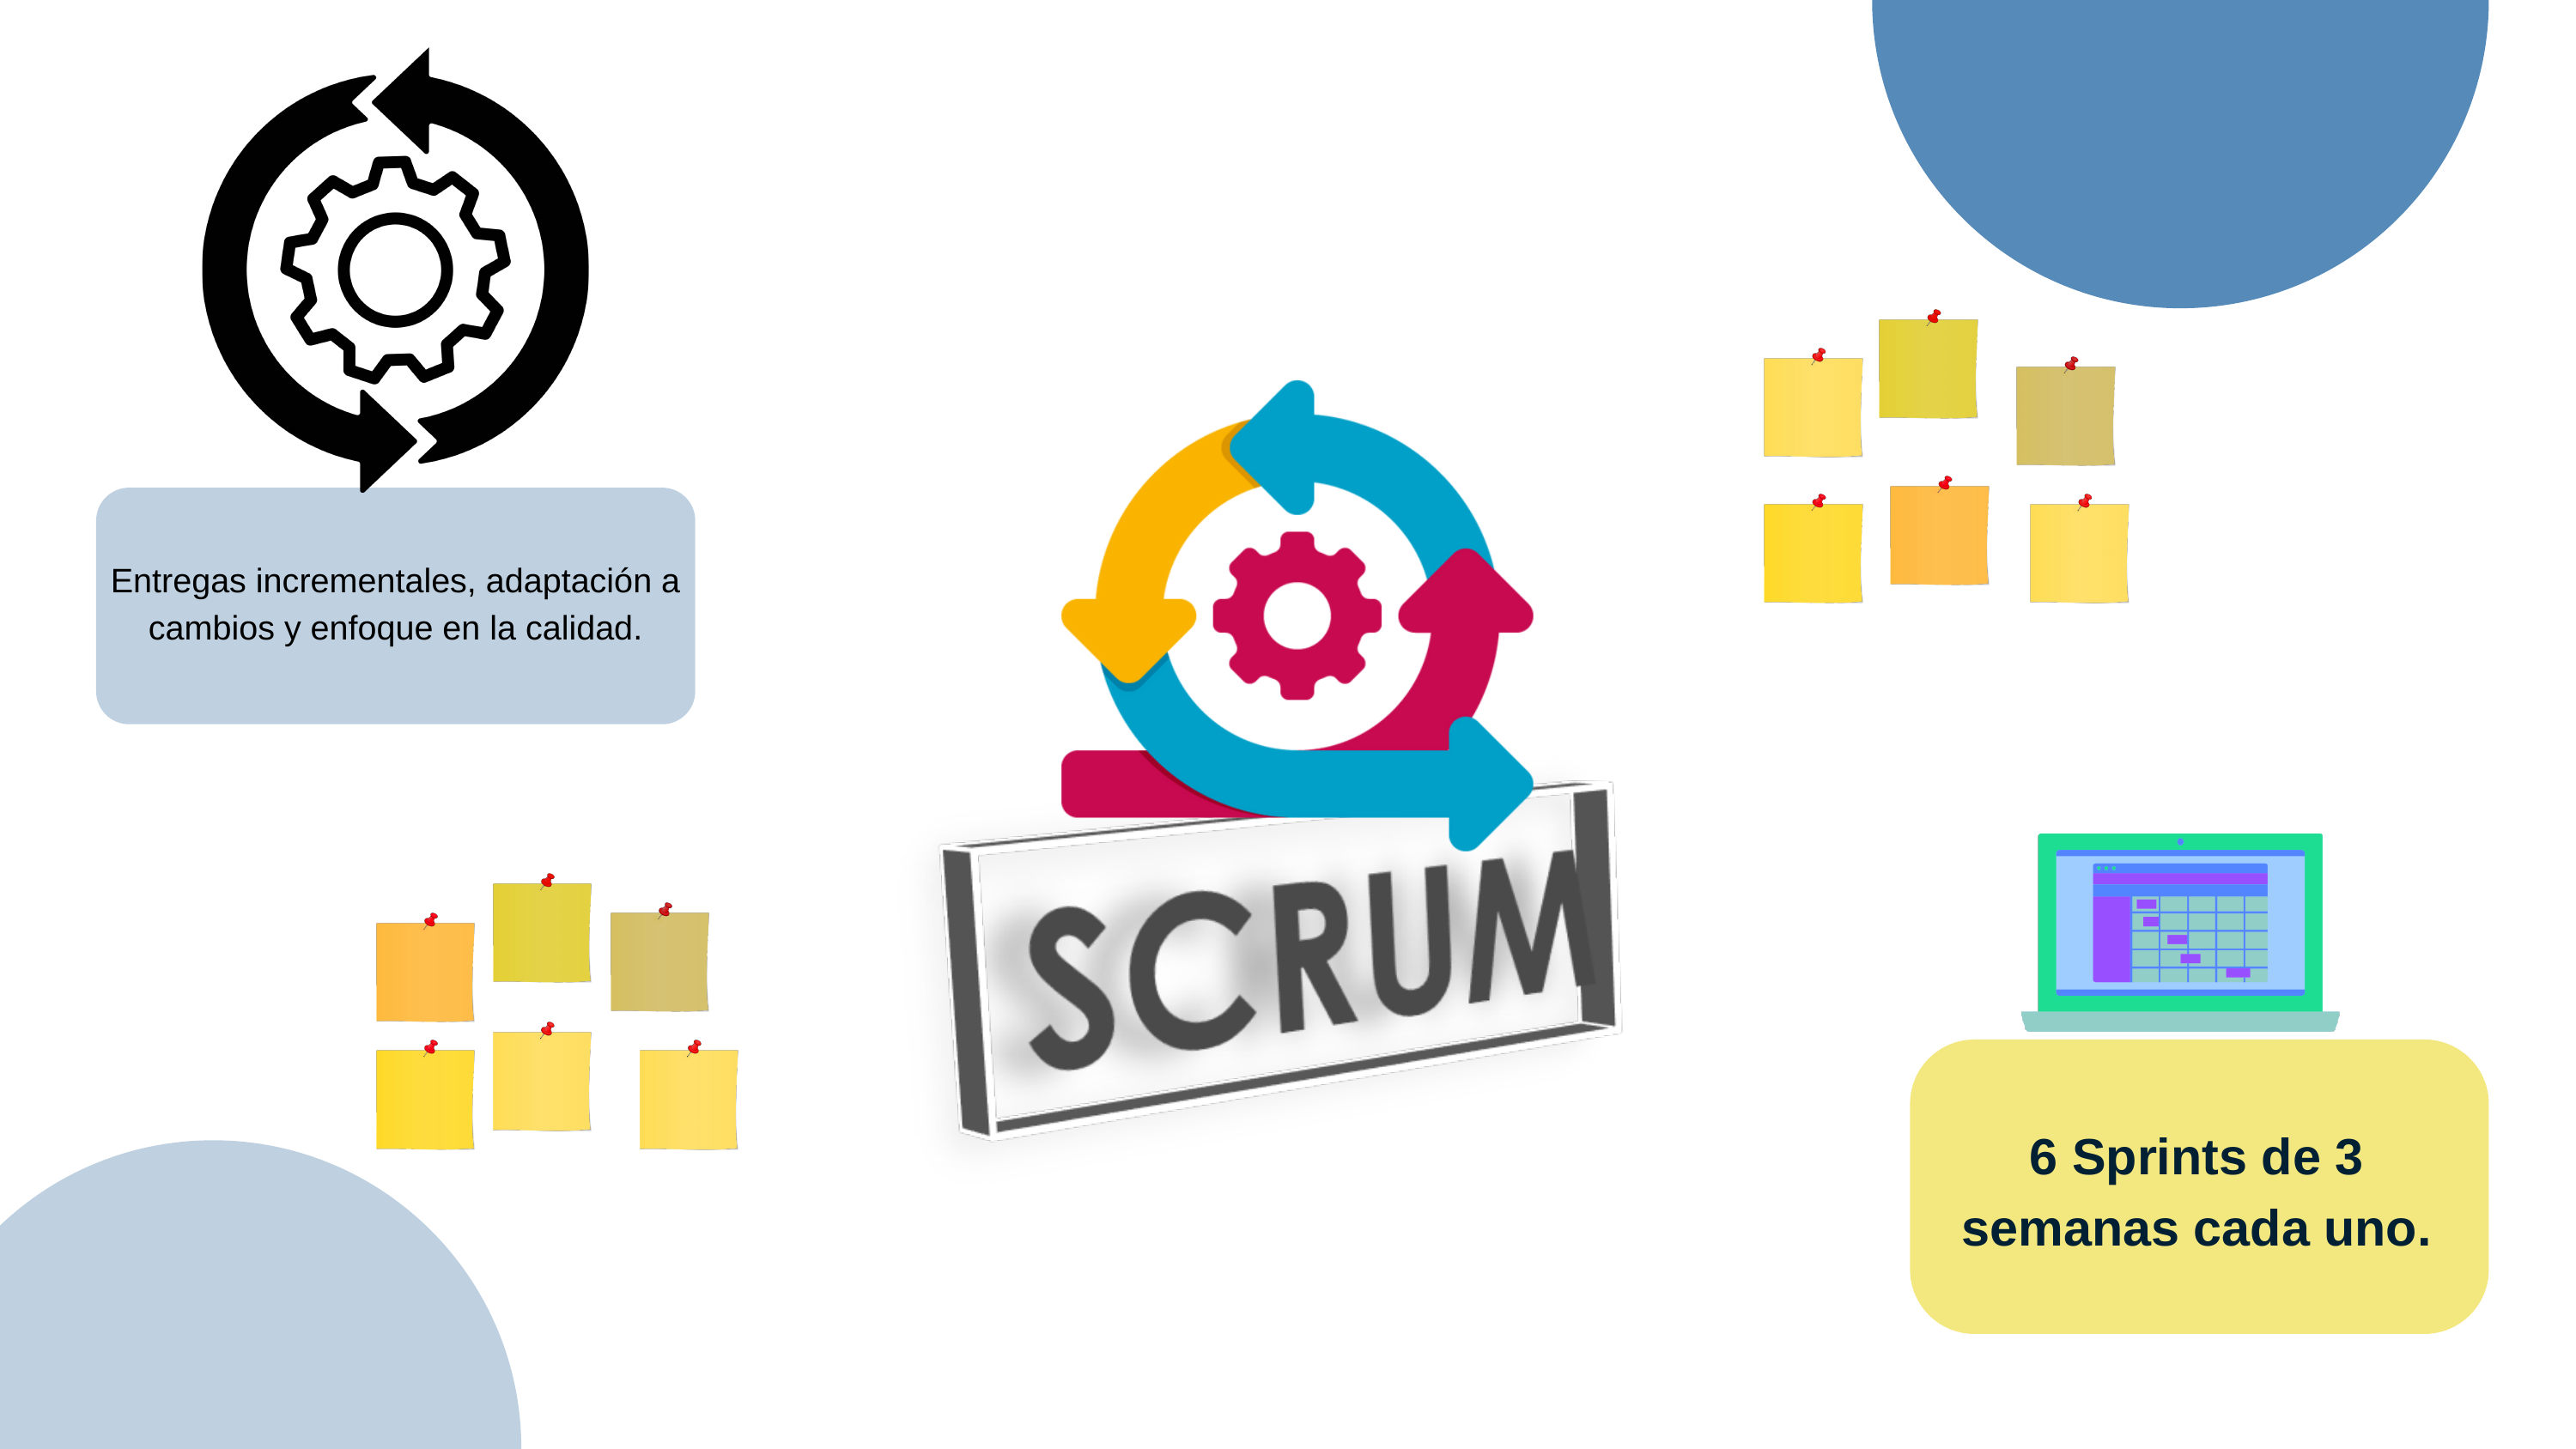

Entregas incrementales, adaptación a cambios y enfoque en la calidad.

6 Sprints de 3 semanas cada uno.